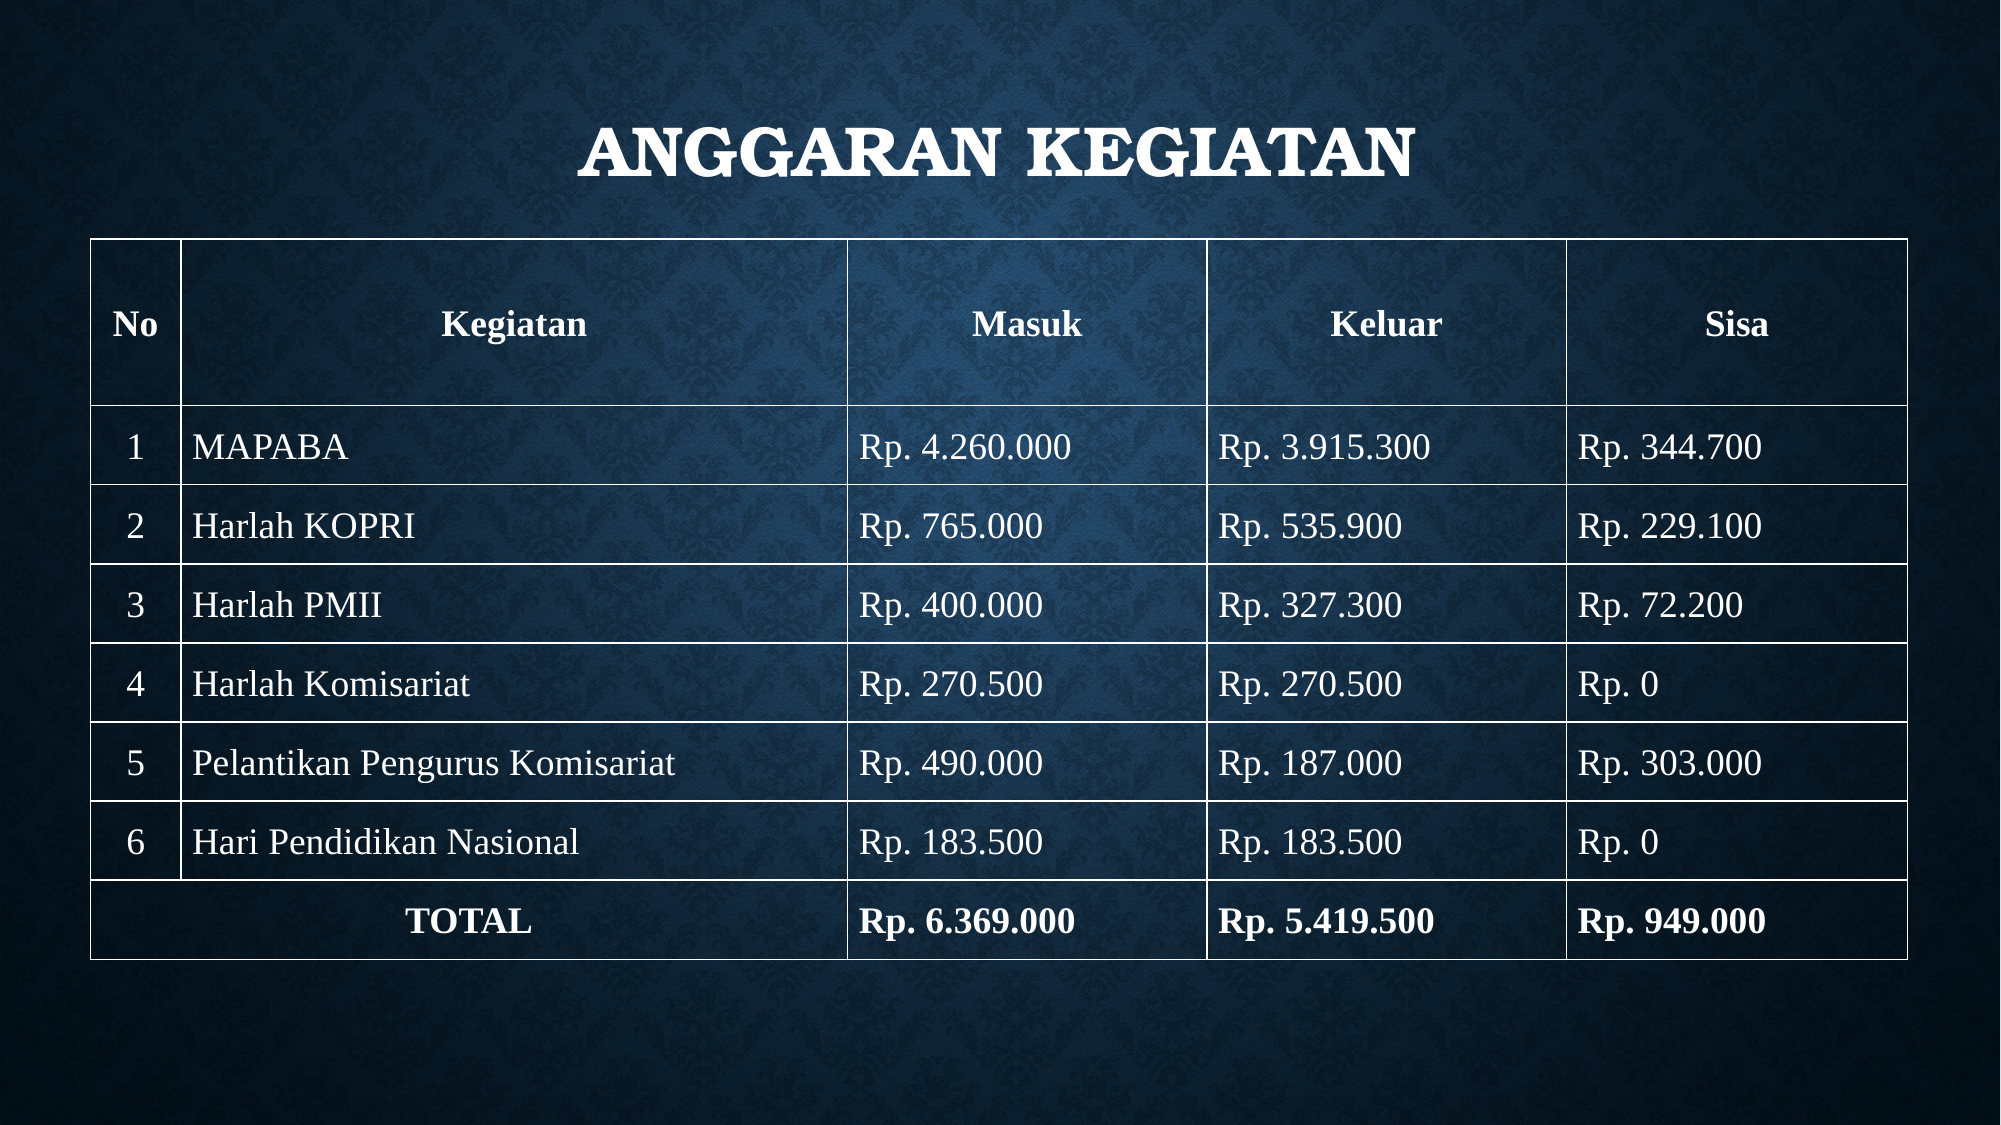

# Anggaran Kegiatan
| No | Kegiatan | Masuk | Keluar | Sisa |
| --- | --- | --- | --- | --- |
| 1 | MAPABA | Rp. 4.260.000 | Rp. 3.915.300 | Rp. 344.700 |
| 2 | Harlah KOPRI | Rp. 765.000 | Rp. 535.900 | Rp. 229.100 |
| 3 | Harlah PMII | Rp. 400.000 | Rp. 327.300 | Rp. 72.200 |
| 4 | Harlah Komisariat | Rp. 270.500 | Rp. 270.500 | Rp. 0 |
| 5 | Pelantikan Pengurus Komisariat | Rp. 490.000 | Rp. 187.000 | Rp. 303.000 |
| 6 | Hari Pendidikan Nasional | Rp. 183.500 | Rp. 183.500 | Rp. 0 |
| TOTAL |  | Rp. 6.369.000 | Rp. 5.419.500 | Rp. 949.000 |